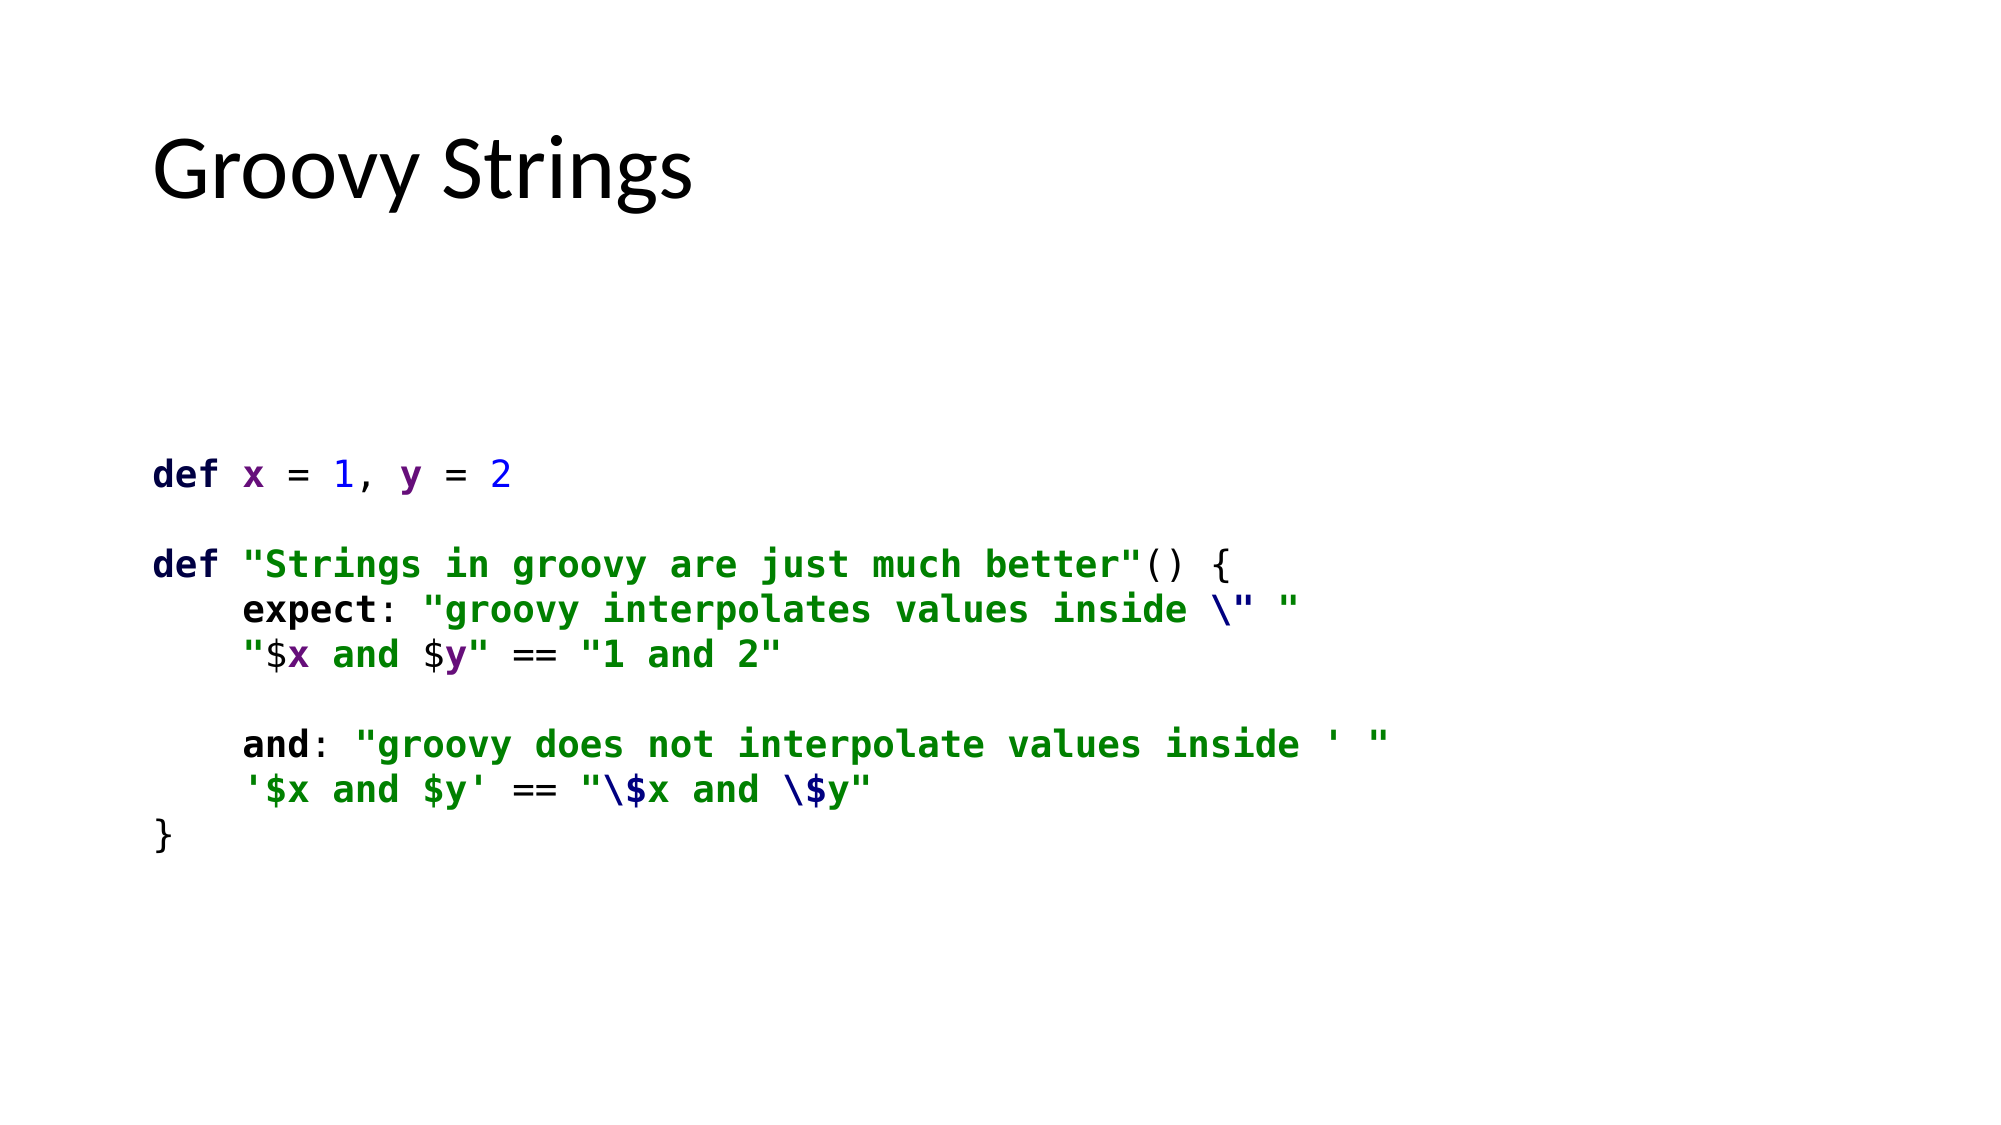

# Groovy Strings
def x = 1, y = 2
def "Strings in groovy are just much better"() {
    expect: "groovy interpolates values inside \" "
    "$x and $y" == "1 and 2"
    and: "groovy does not interpolate values inside ' "
    '$x and $y' == "\$x and \$y"
}